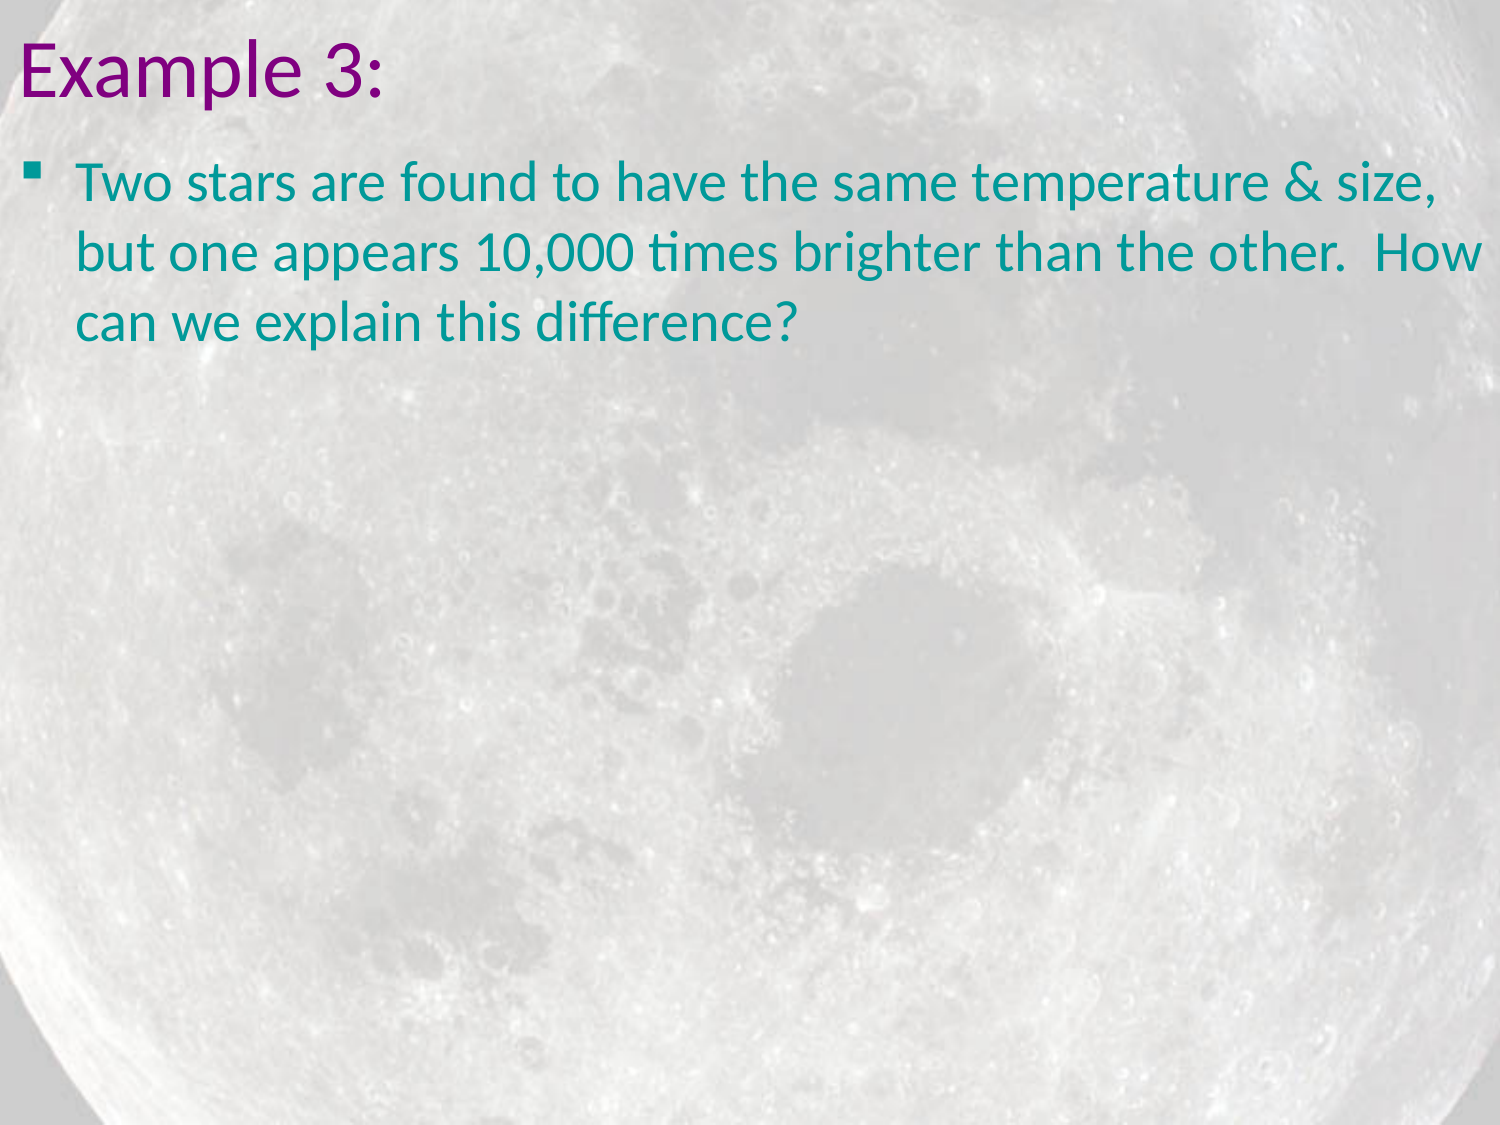

Example 3:
Two stars are found to have the same temperature & size, but one appears 10,000 times brighter than the other.  How can we explain this difference?